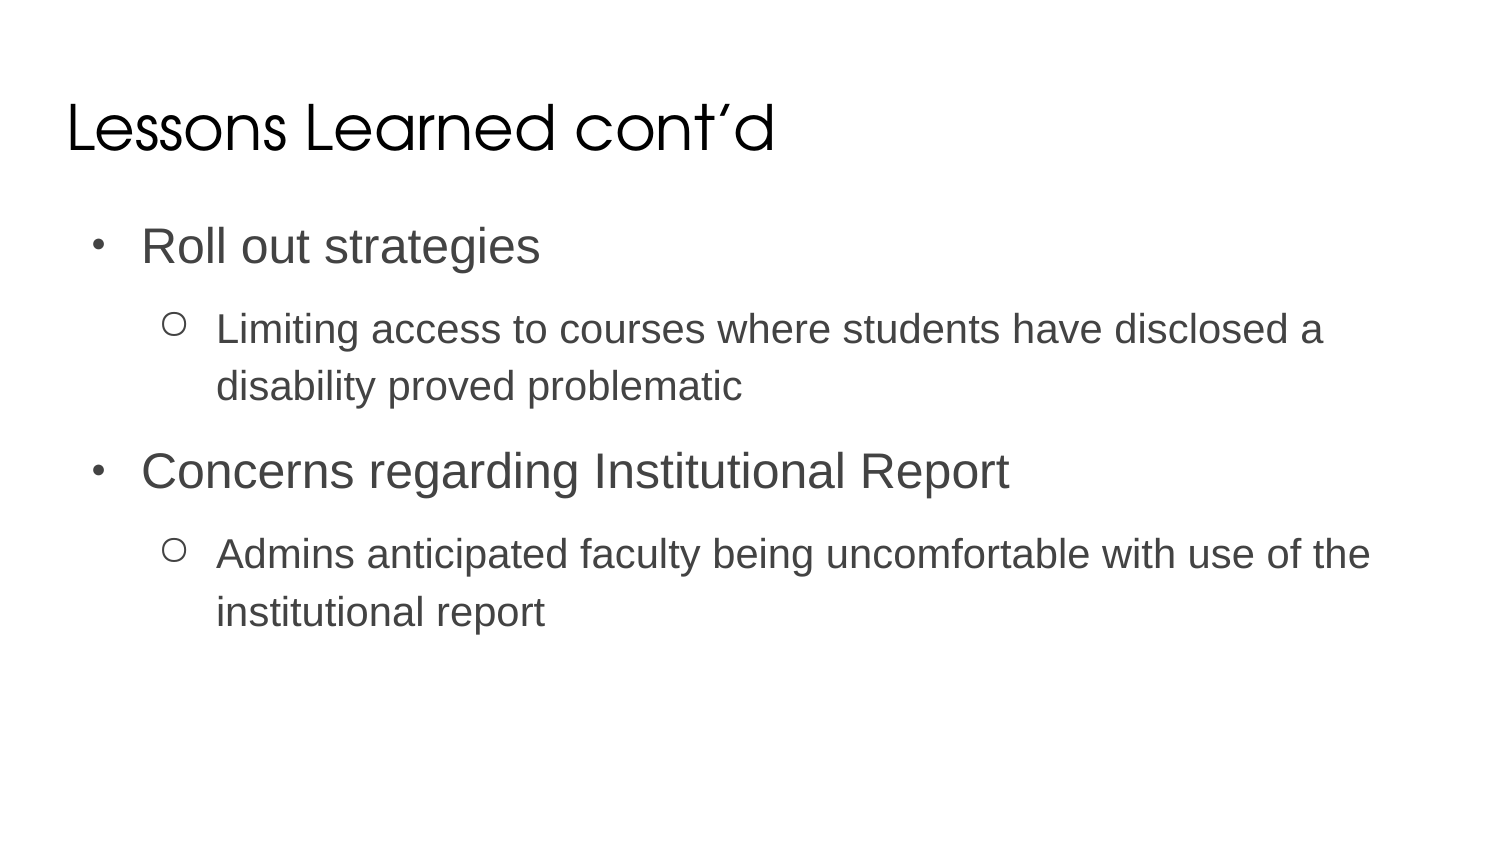

# Lessons Learned cont’d
Roll out strategies
Limiting access to courses where students have disclosed a disability proved problematic
Concerns regarding Institutional Report
Admins anticipated faculty being uncomfortable with use of the institutional report